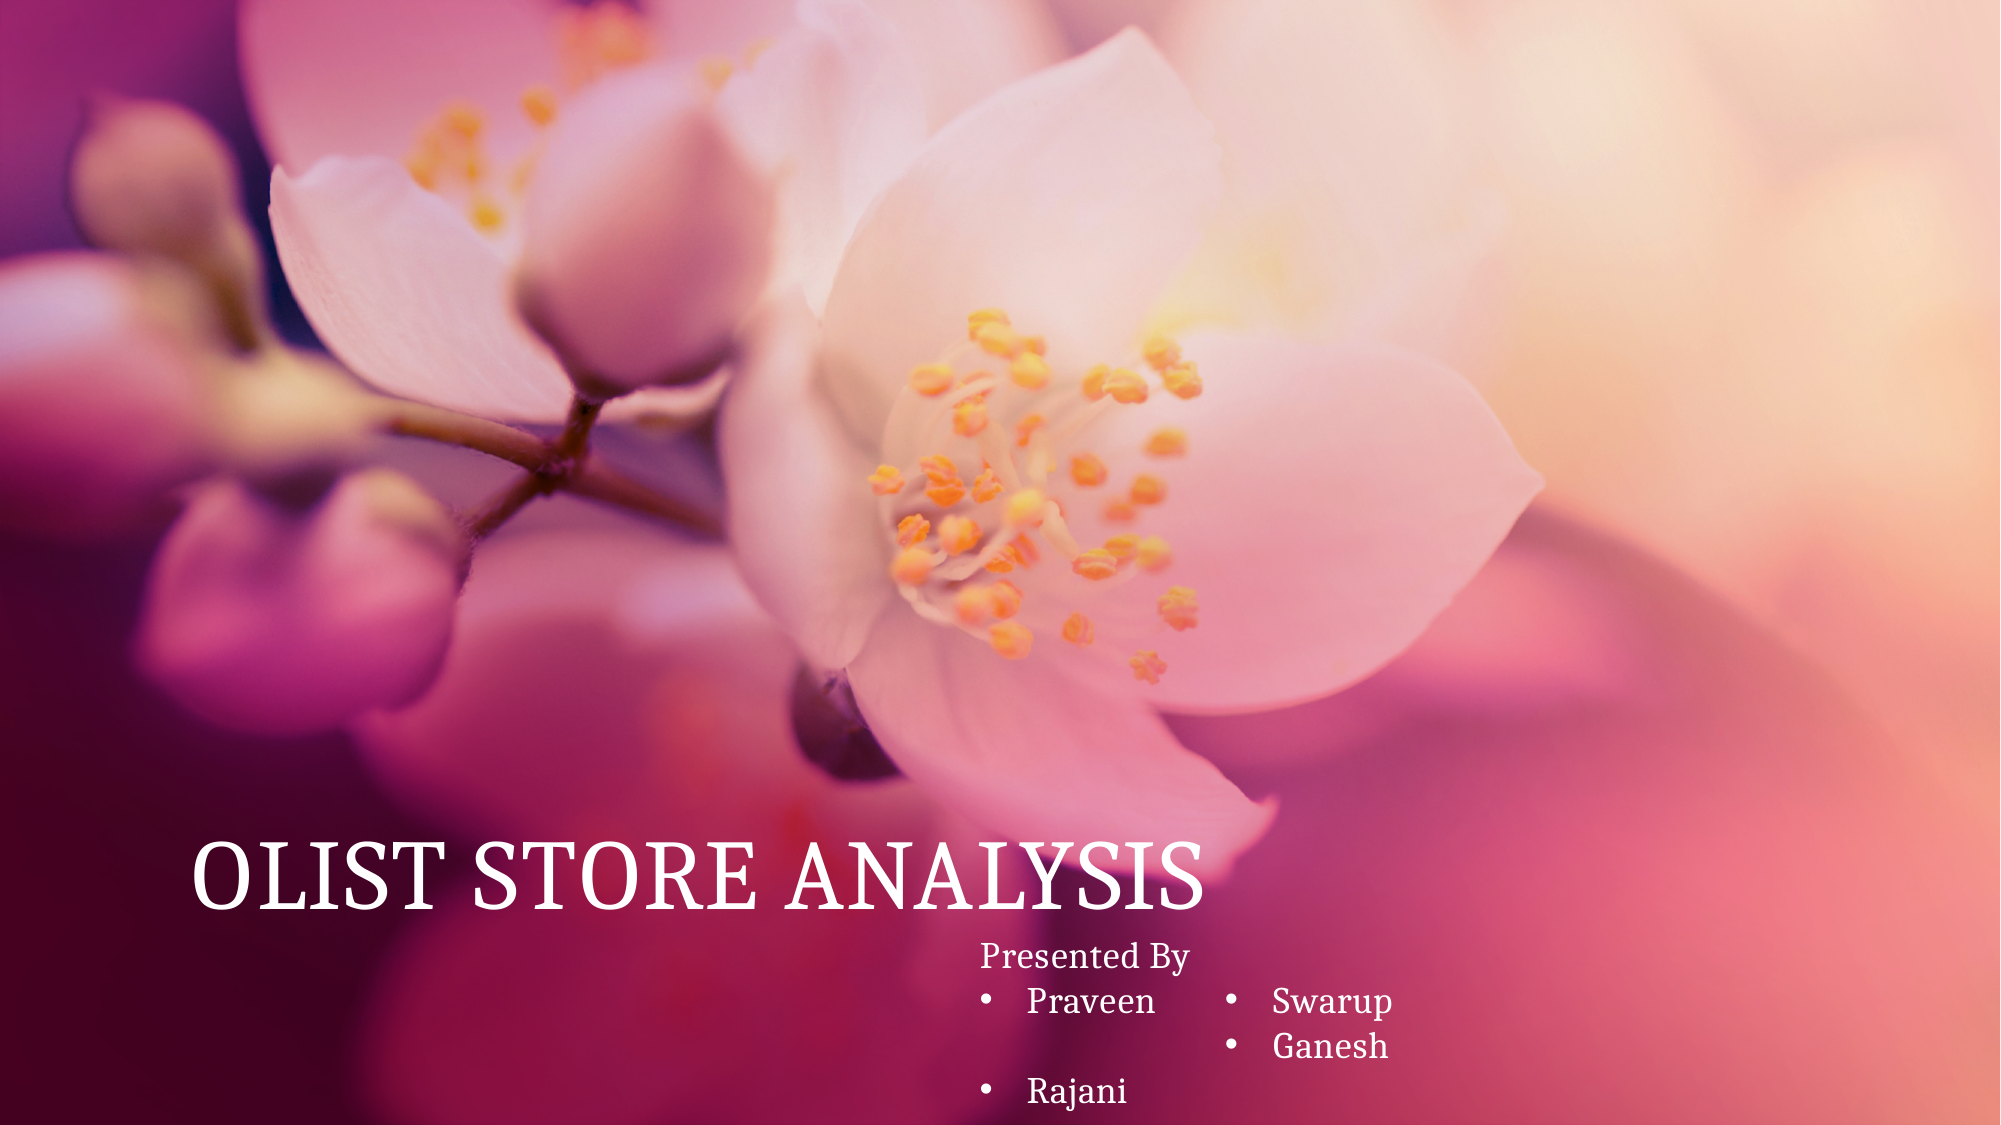

# OLIST STORE ANALYSIS
Presented By
Praveen
Rajani
Swarup
Ganesh